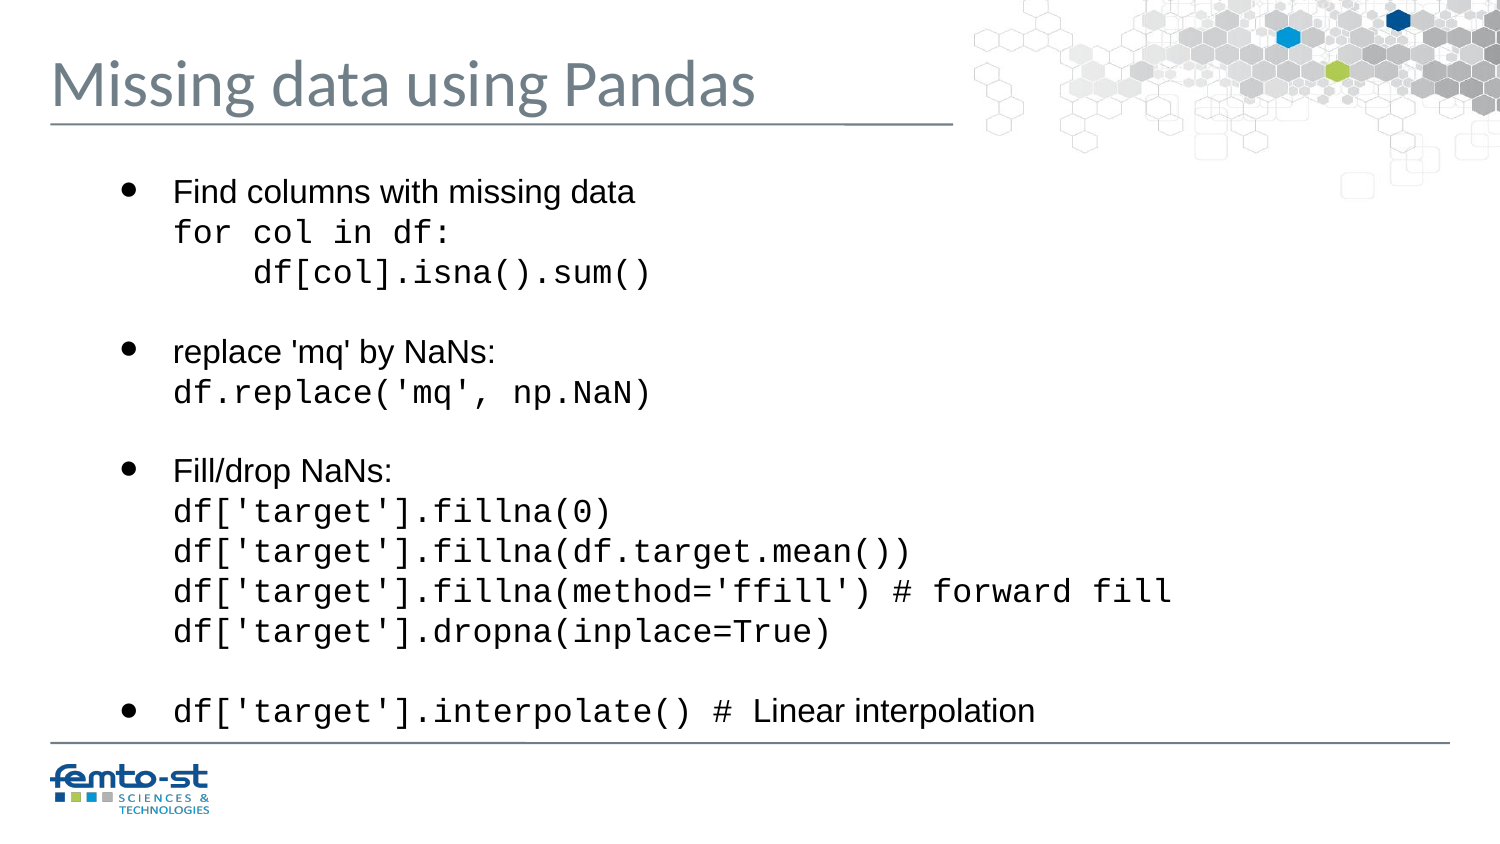

Missing data using Pandas
Find columns with missing data
for col in df:
    df[col].isna().sum()
replace 'mq' by NaNs:
df.replace('mq', np.NaN)
Fill/drop NaNs:
df['target'].fillna(0)
df['target'].fillna(df.target.mean())
df['target'].fillna(method='ffill') # forward fill
df['target'].dropna(inplace=True)
df['target'].interpolate() # Linear interpolation